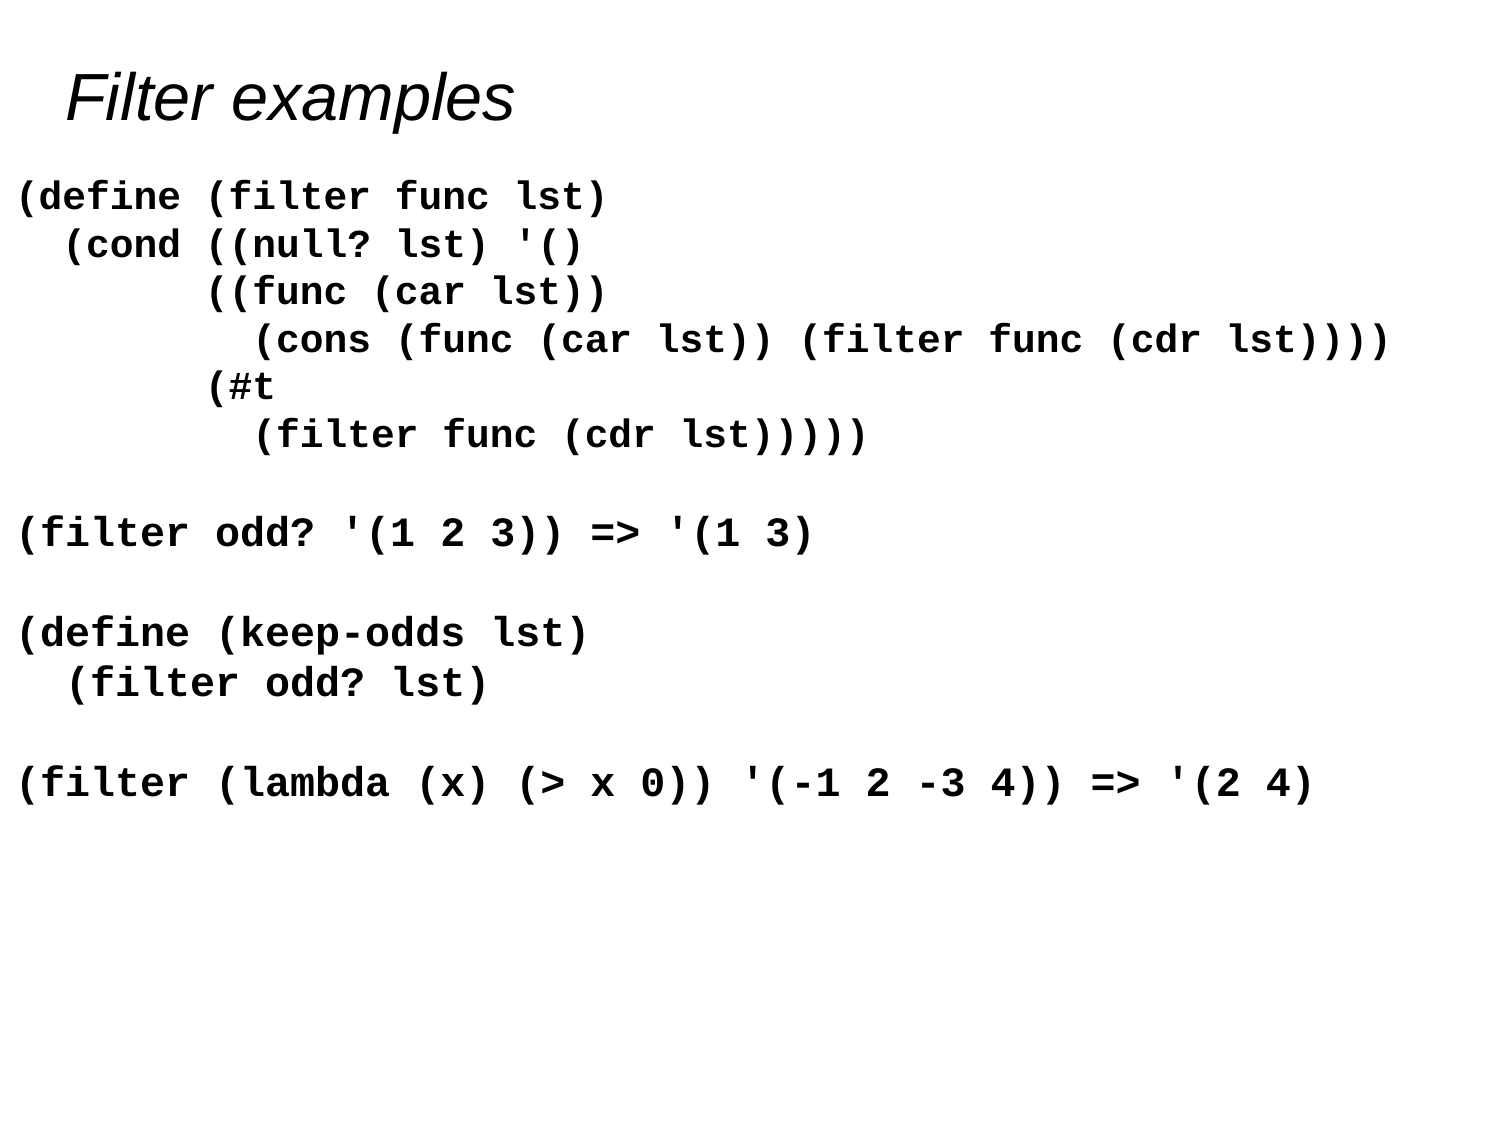

# Filter examples
(define (filter func lst)
  (cond ((null? lst) '()
        ((func (car lst))
          (cons (func (car lst)) (filter func (cdr lst))))
        (#t
          (filter func (cdr lst)))))
(filter odd? '(1 2 3)) => '(1 3)

(define (keep-odds lst)
  (filter odd? lst)
(filter (lambda (x) (> x 0)) '(-1 2 -3 4)) => '(2 4)